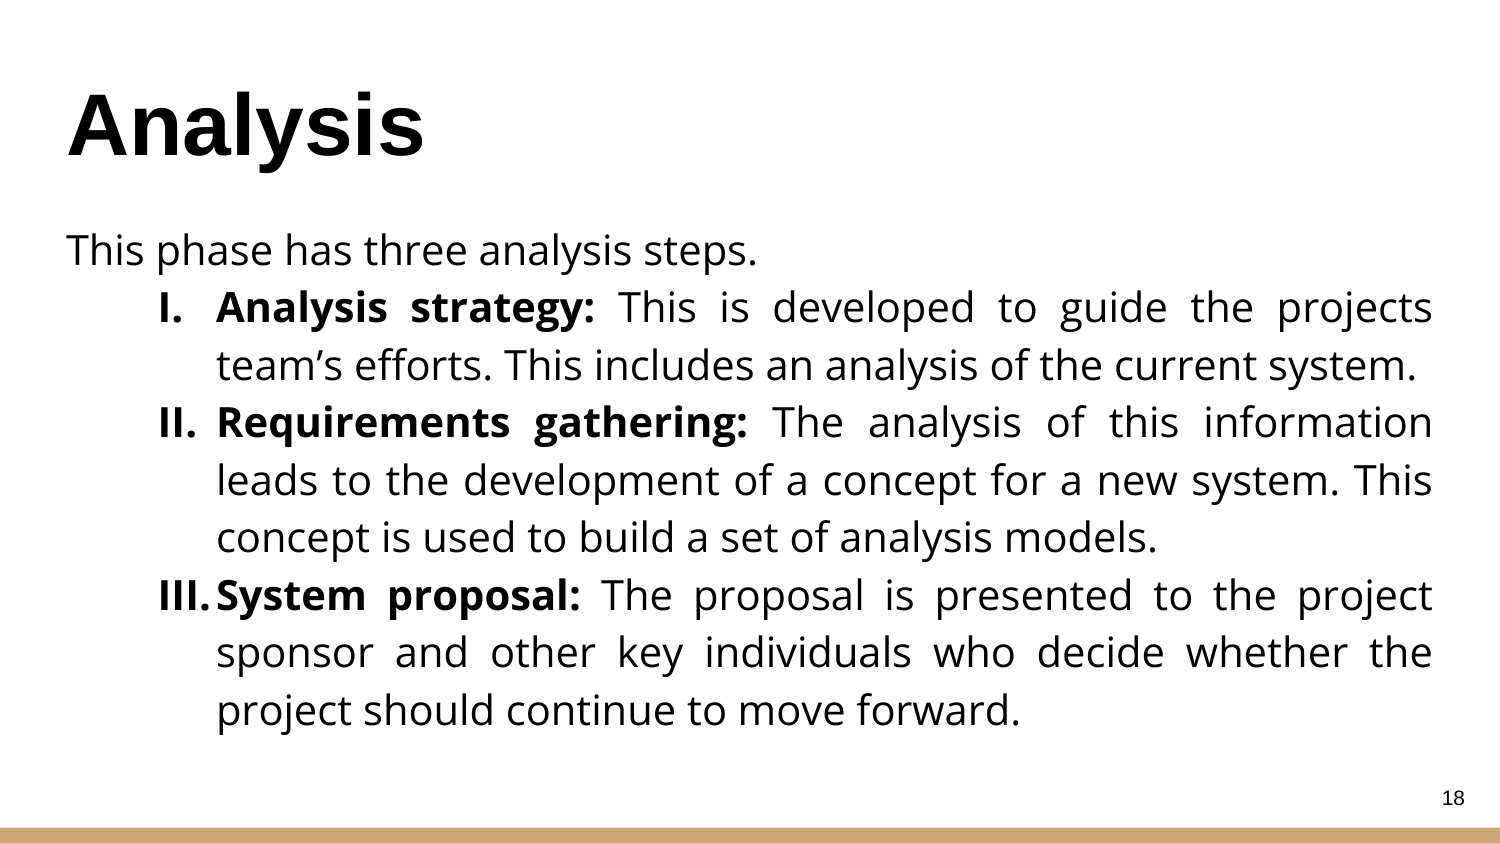

# Analysis
This phase has three analysis steps.
Analysis strategy: This is developed to guide the projects team’s efforts. This includes an analysis of the current system.
Requirements gathering: The analysis of this information leads to the development of a concept for a new system. This concept is used to build a set of analysis models.
System proposal: The proposal is presented to the project sponsor and other key individuals who decide whether the project should continue to move forward.

18